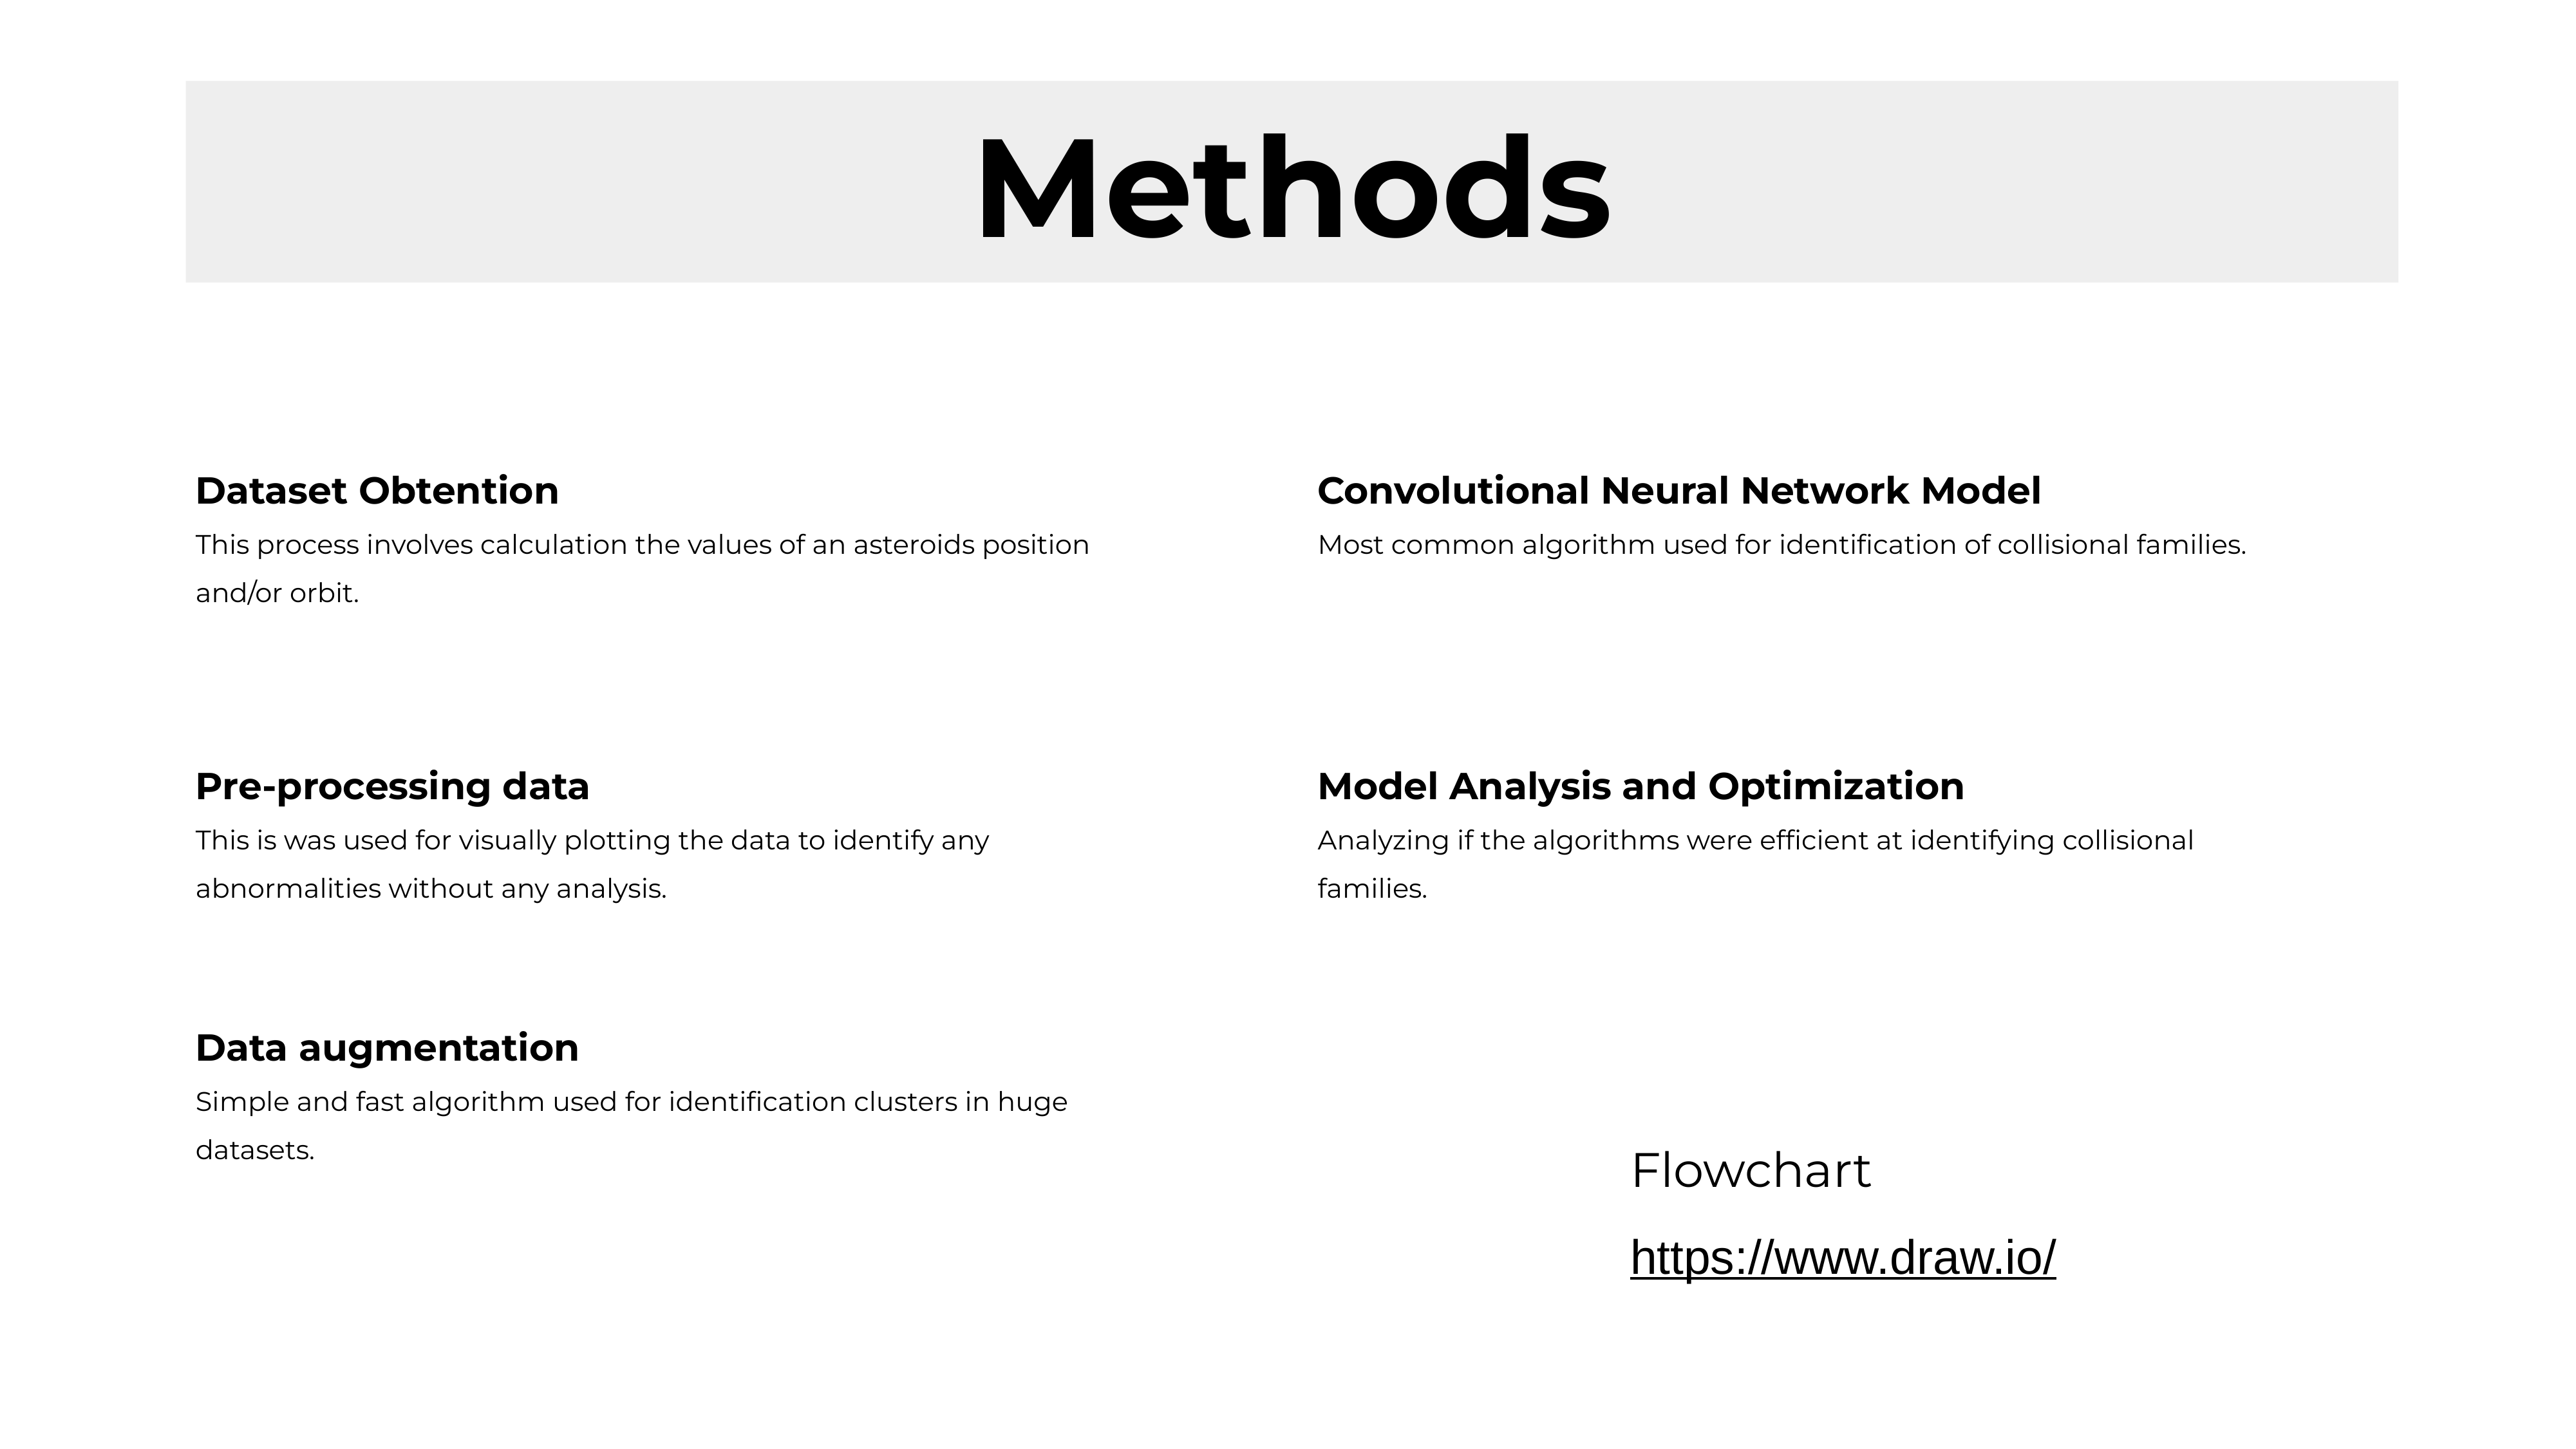

Methods
Dataset Obtention
This process involves calculation the values of an asteroids position and/or orbit.
Convolutional Neural Network Model
Most common algorithm used for identification of collisional families.
Pre-processing data
This is was used for visually plotting the data to identify any abnormalities without any analysis.
Model Analysis and Optimization
Analyzing if the algorithms were efficient at identifying collisional families.
Data augmentation
Simple and fast algorithm used for identification clusters in huge datasets.
Flowchart
https://www.draw.io/